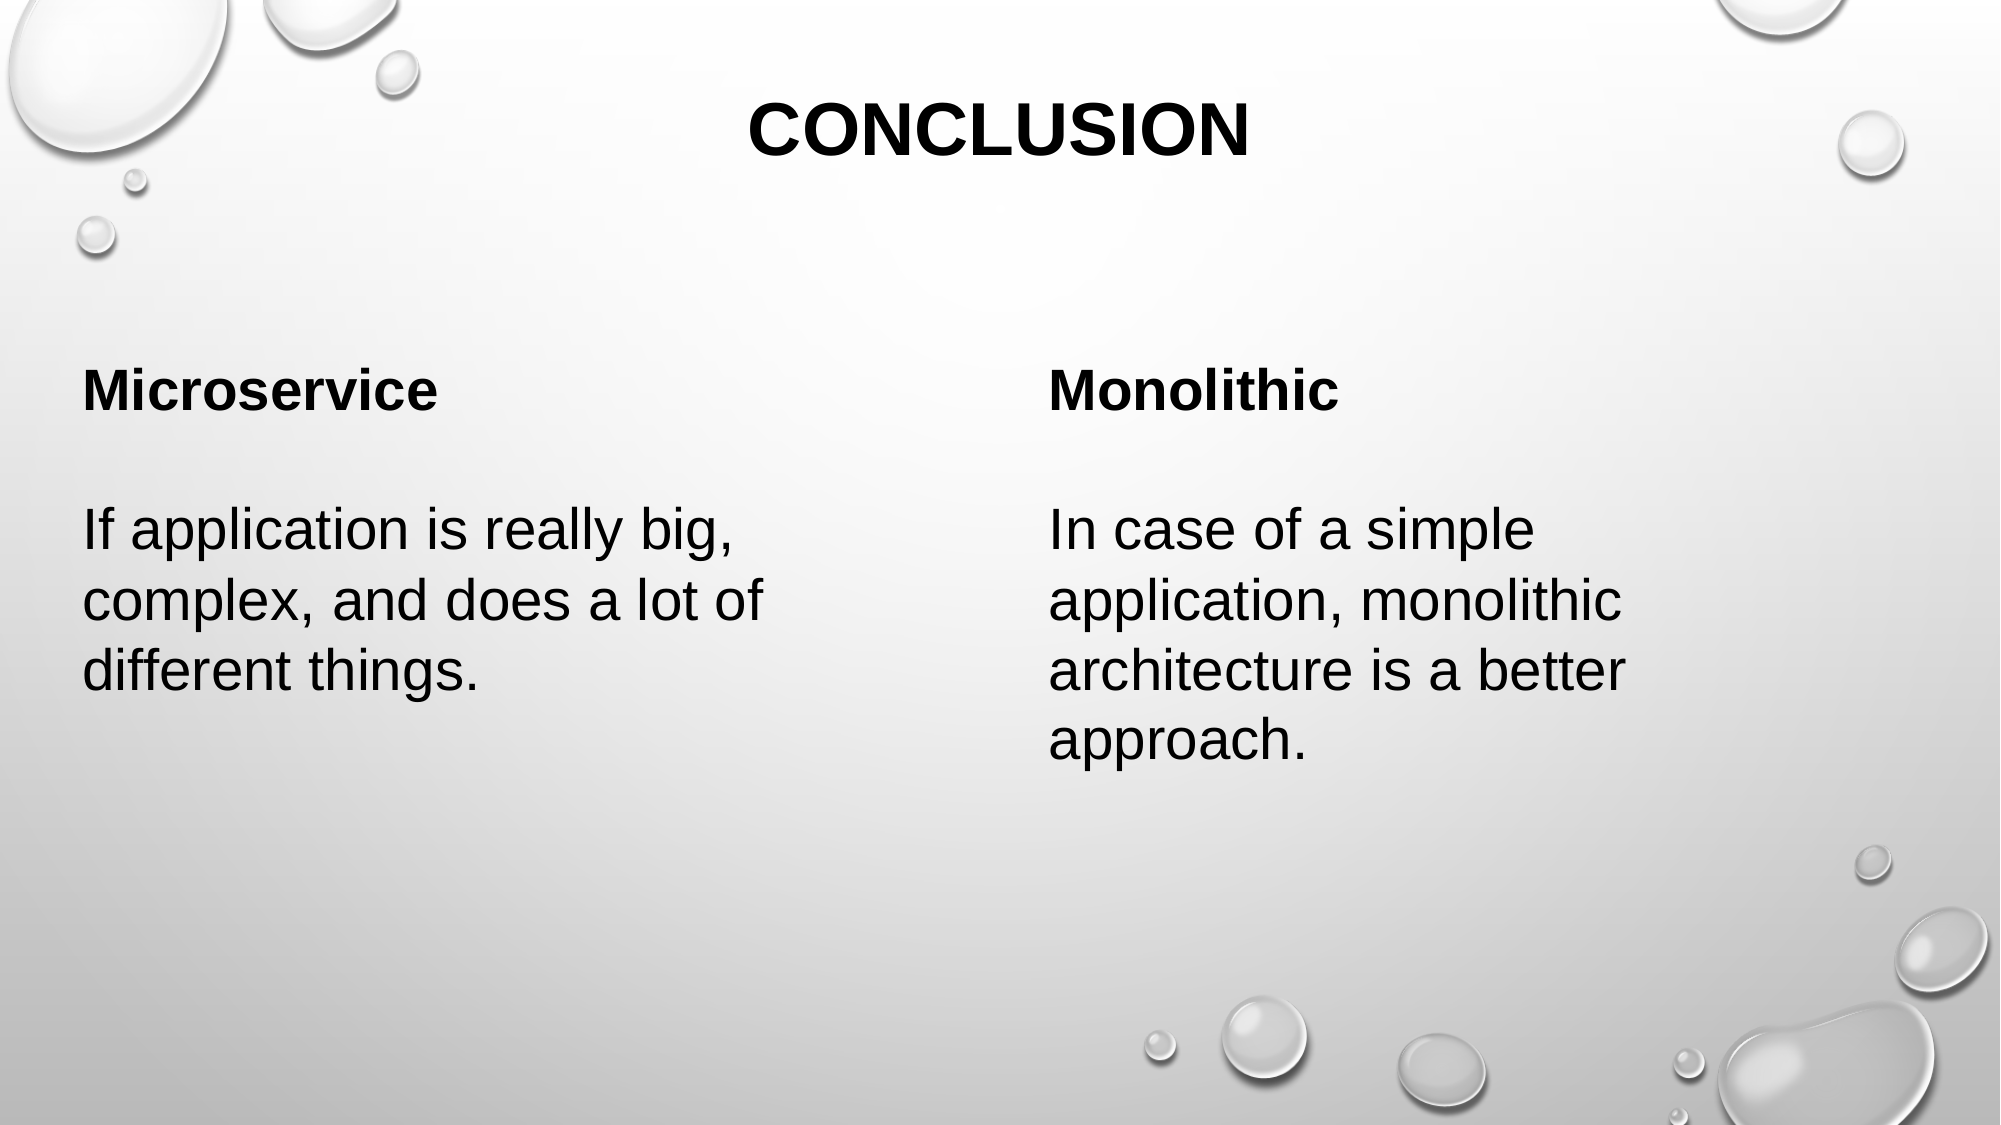

# Conclusion
Microservice

If application is really big, complex, and does a lot of different things.
Monolithic

In case of a simple application, monolithic architecture is a better approach.